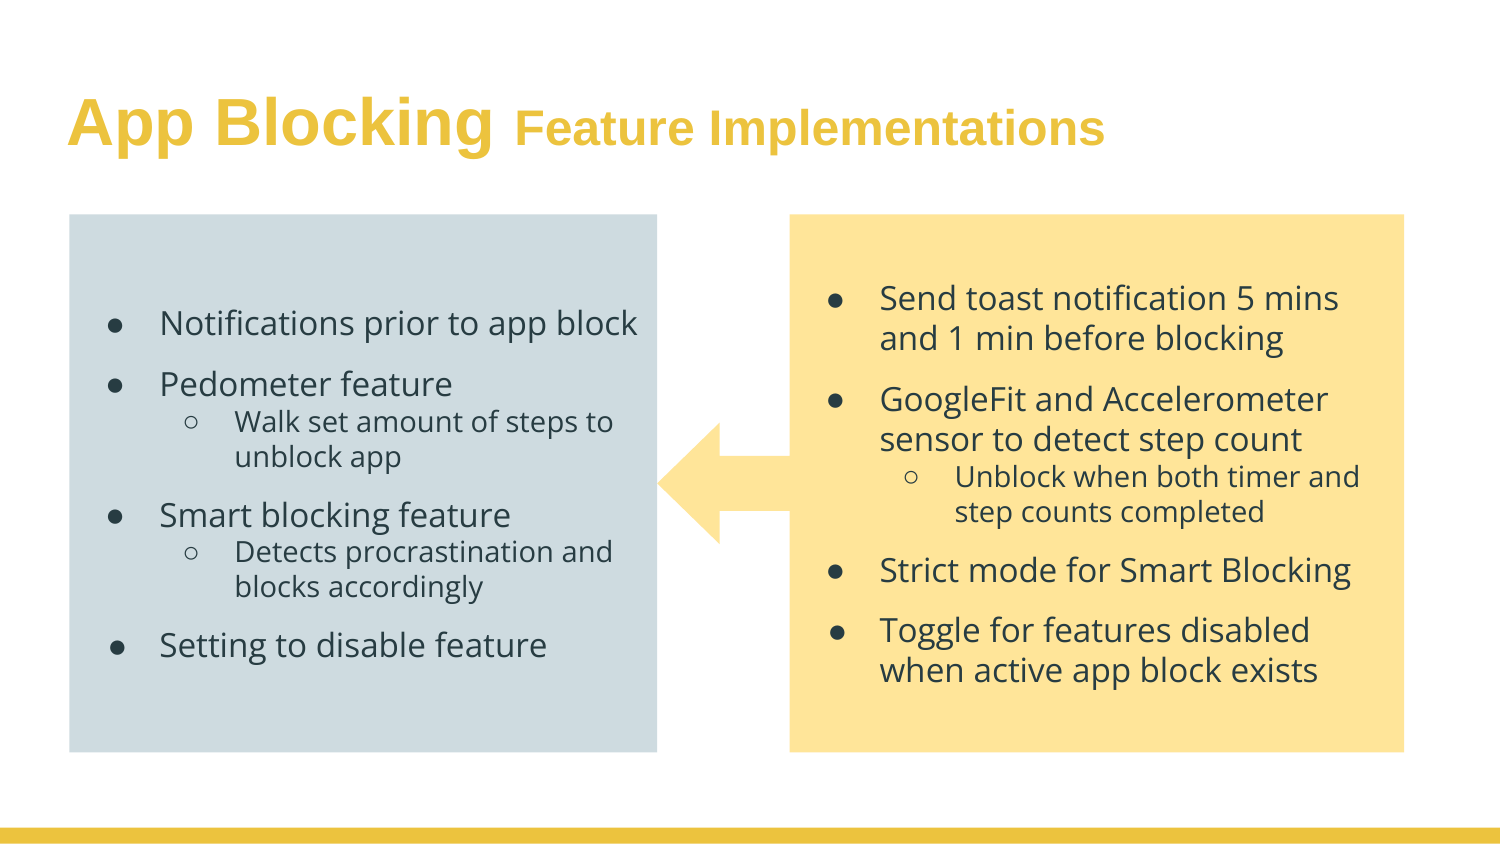

# App Blocking Feature Implementations

Notifications prior to app block
Pedometer feature
Walk set amount of steps to unblock app
Smart blocking feature
Detects procrastination and blocks accordingly
Setting to disable feature
Send toast notification 5 mins and 1 min before blocking
GoogleFit and Accelerometer sensor to detect step count
Unblock when both timer and step counts completed
Strict mode for Smart Blocking
Toggle for features disabled when active app block exists